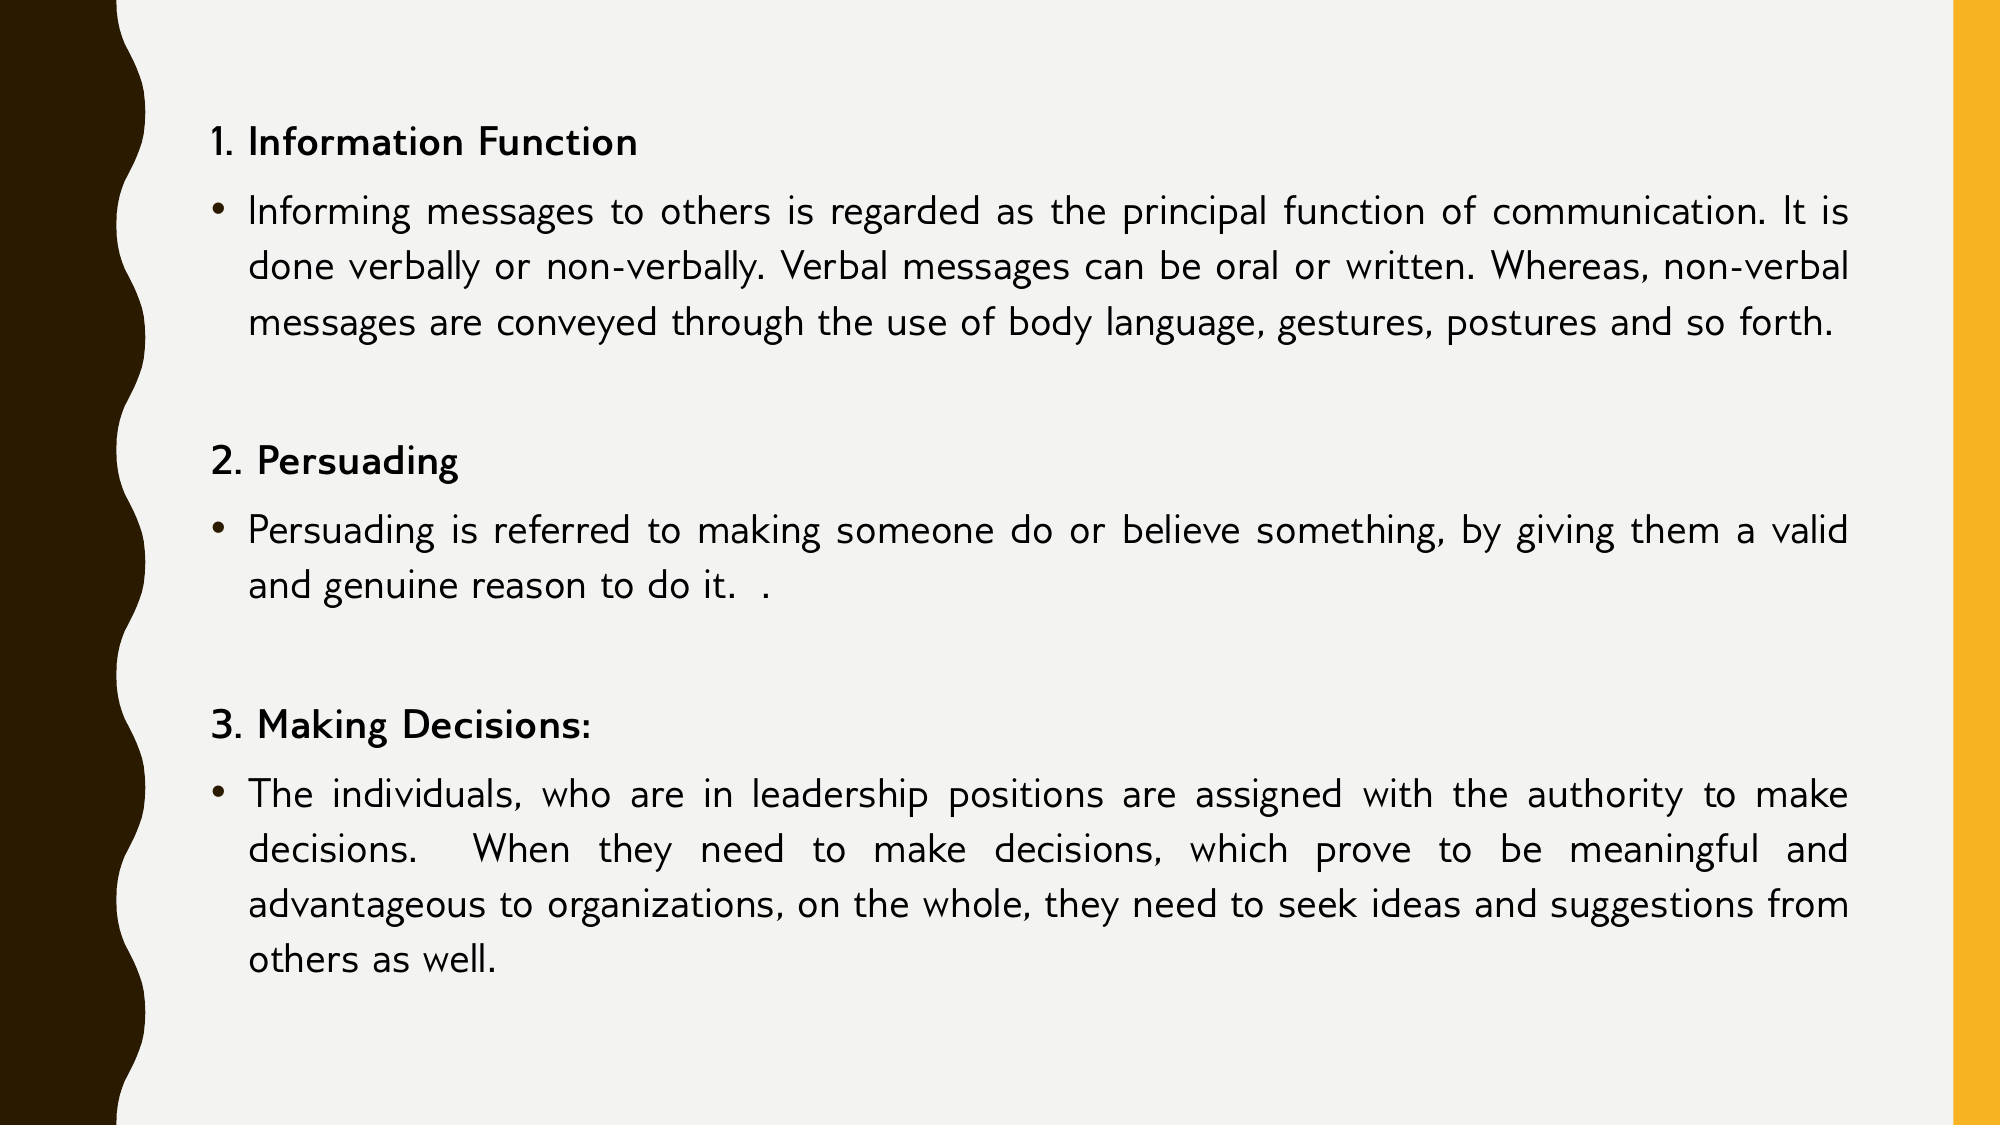

1. Information Function
Informing messages to others is regarded as the principal function of communication. It is done verbally or non-verbally. Verbal messages can be oral or written. Whereas, non-verbal messages are conveyed through the use of body language, gestures, postures and so forth.

2. Persuading
Persuading is referred to making someone do or believe something, by giving them a valid and genuine reason to do it.  .

3. Making Decisions:
The individuals, who are in leadership positions are assigned with the authority to make decisions.  When they need to make decisions, which prove to be meaningful and advantageous to organizations, on the whole, they need to seek ideas and suggestions from others as well.